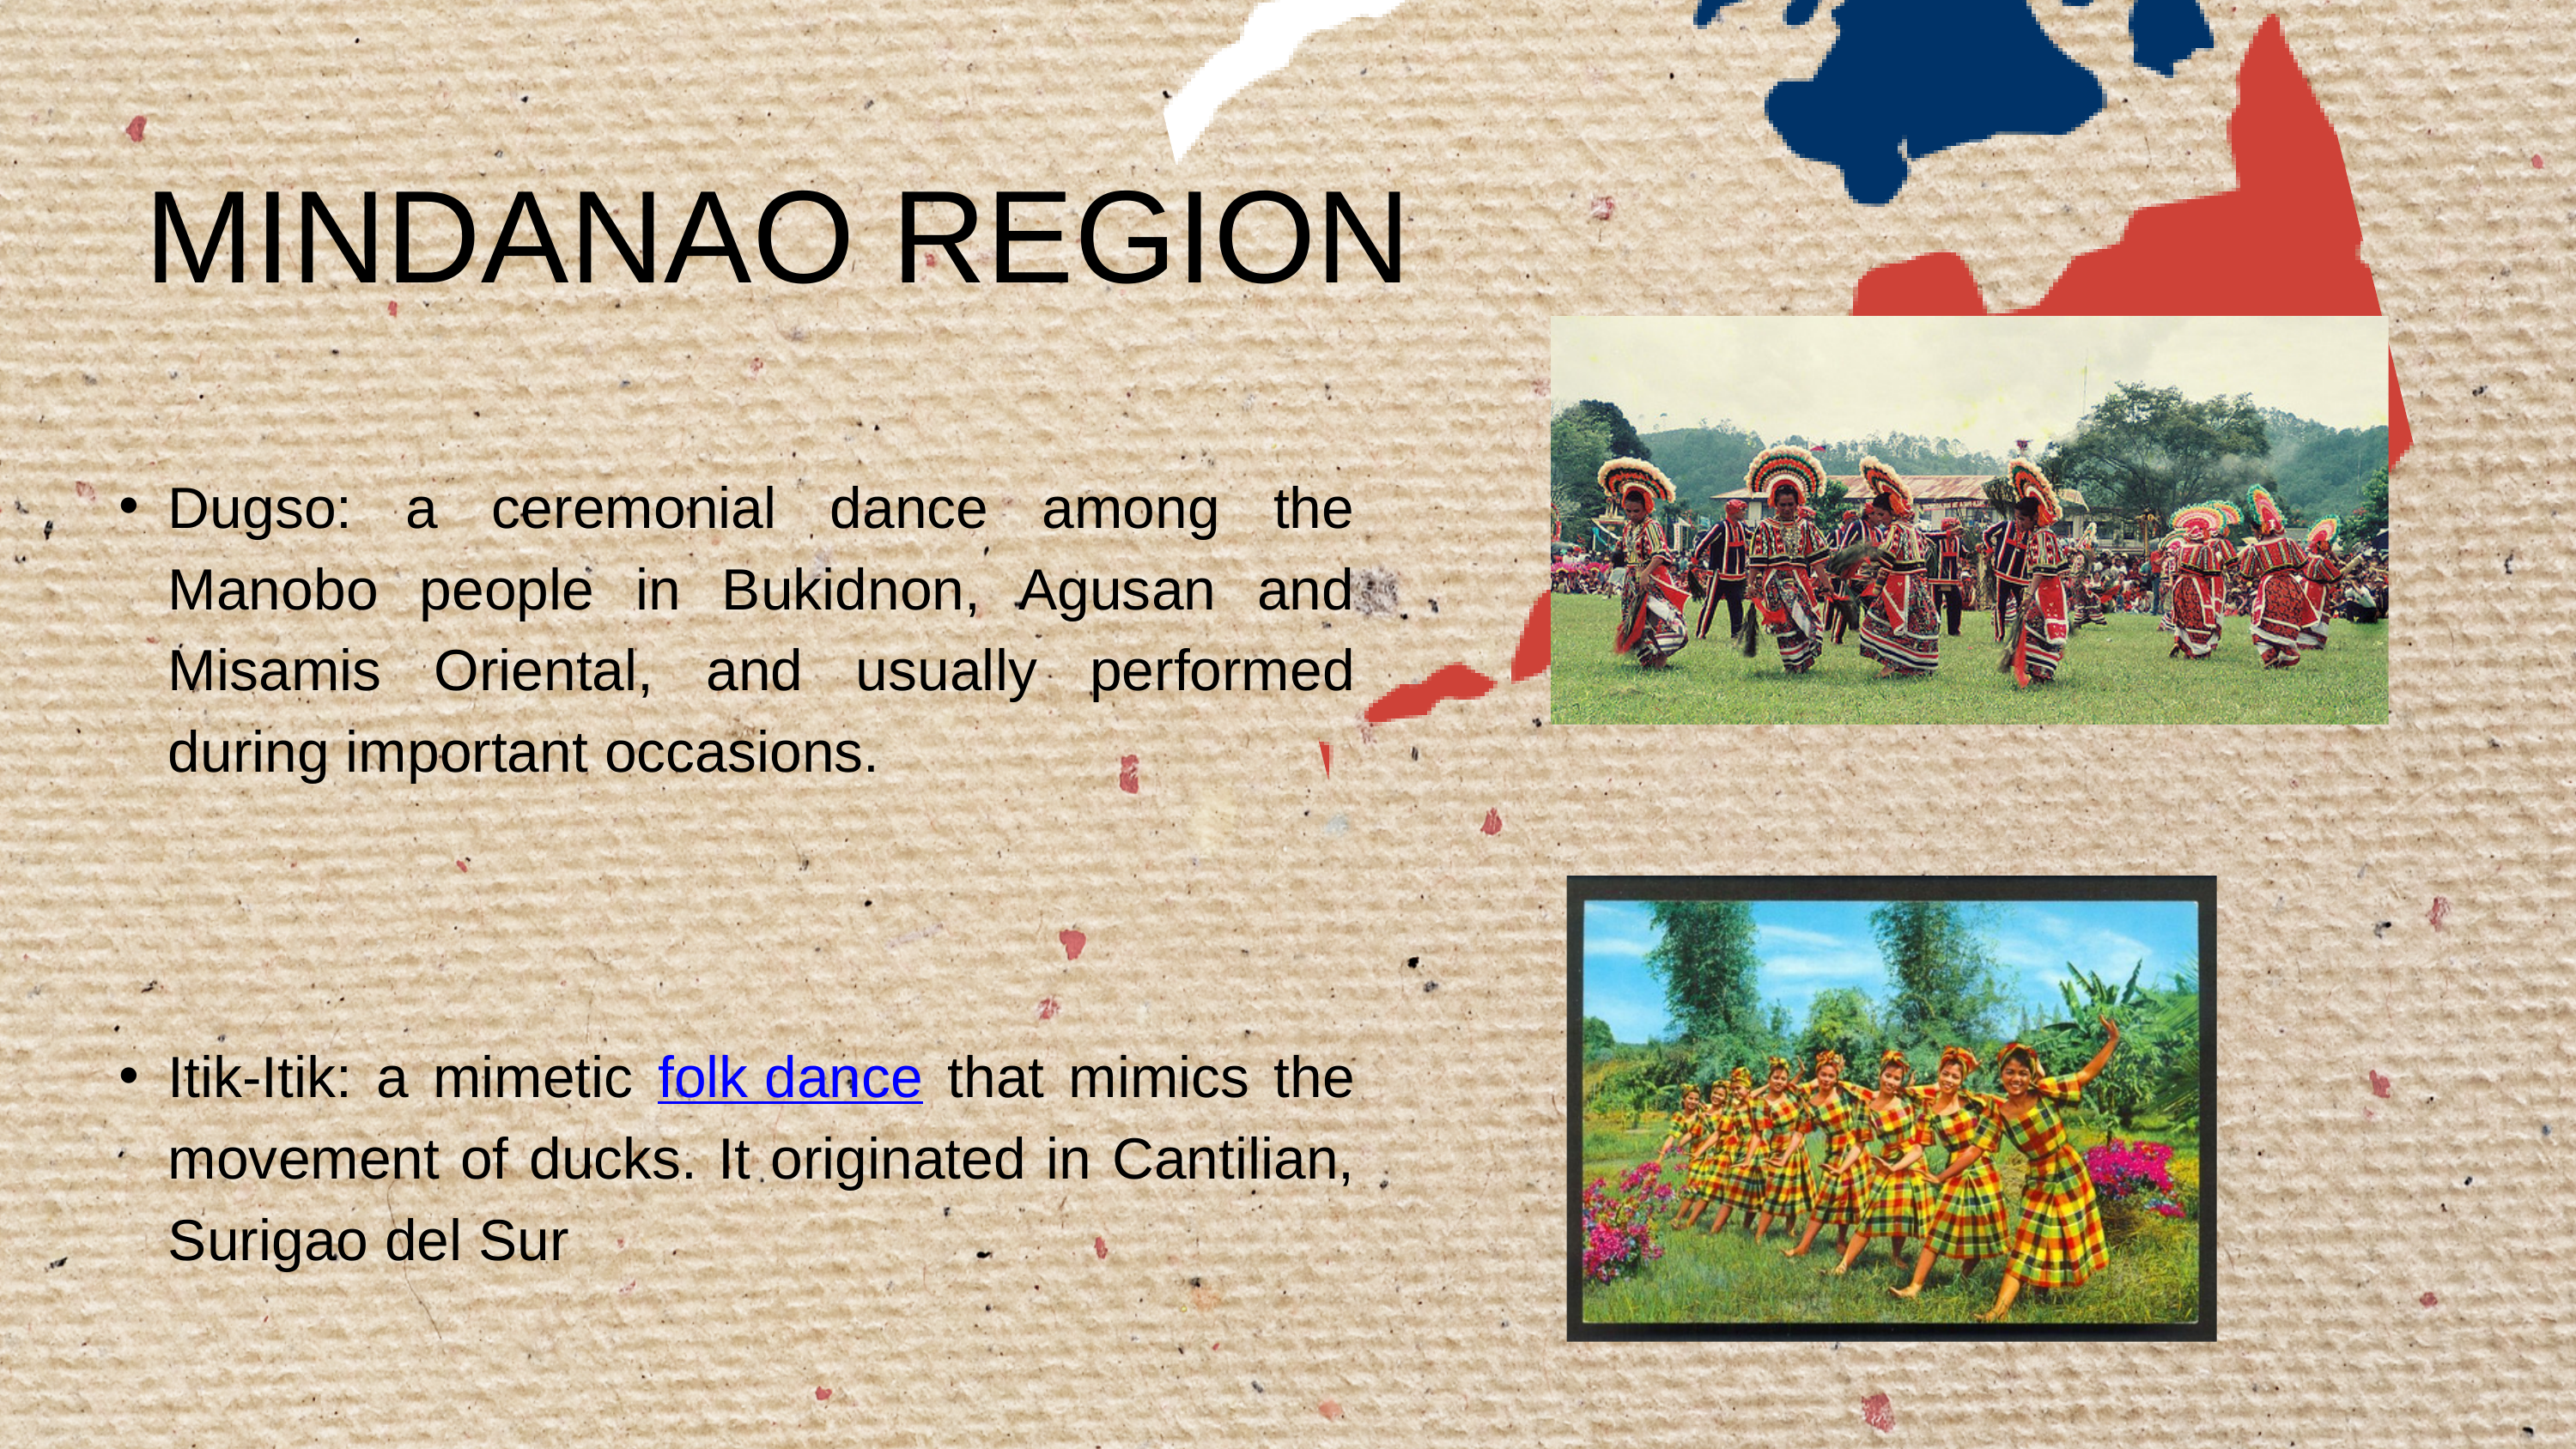

MINDANAO REGION

Dugso: a ceremonial dance among the Manobo people in Bukidnon, Agusan and Misamis Oriental, and usually performed during important occasions.

Itik-Itik: a mimetic folk dance that mimics the movement of ducks. It originated in Cantilian, Surigao del Sur